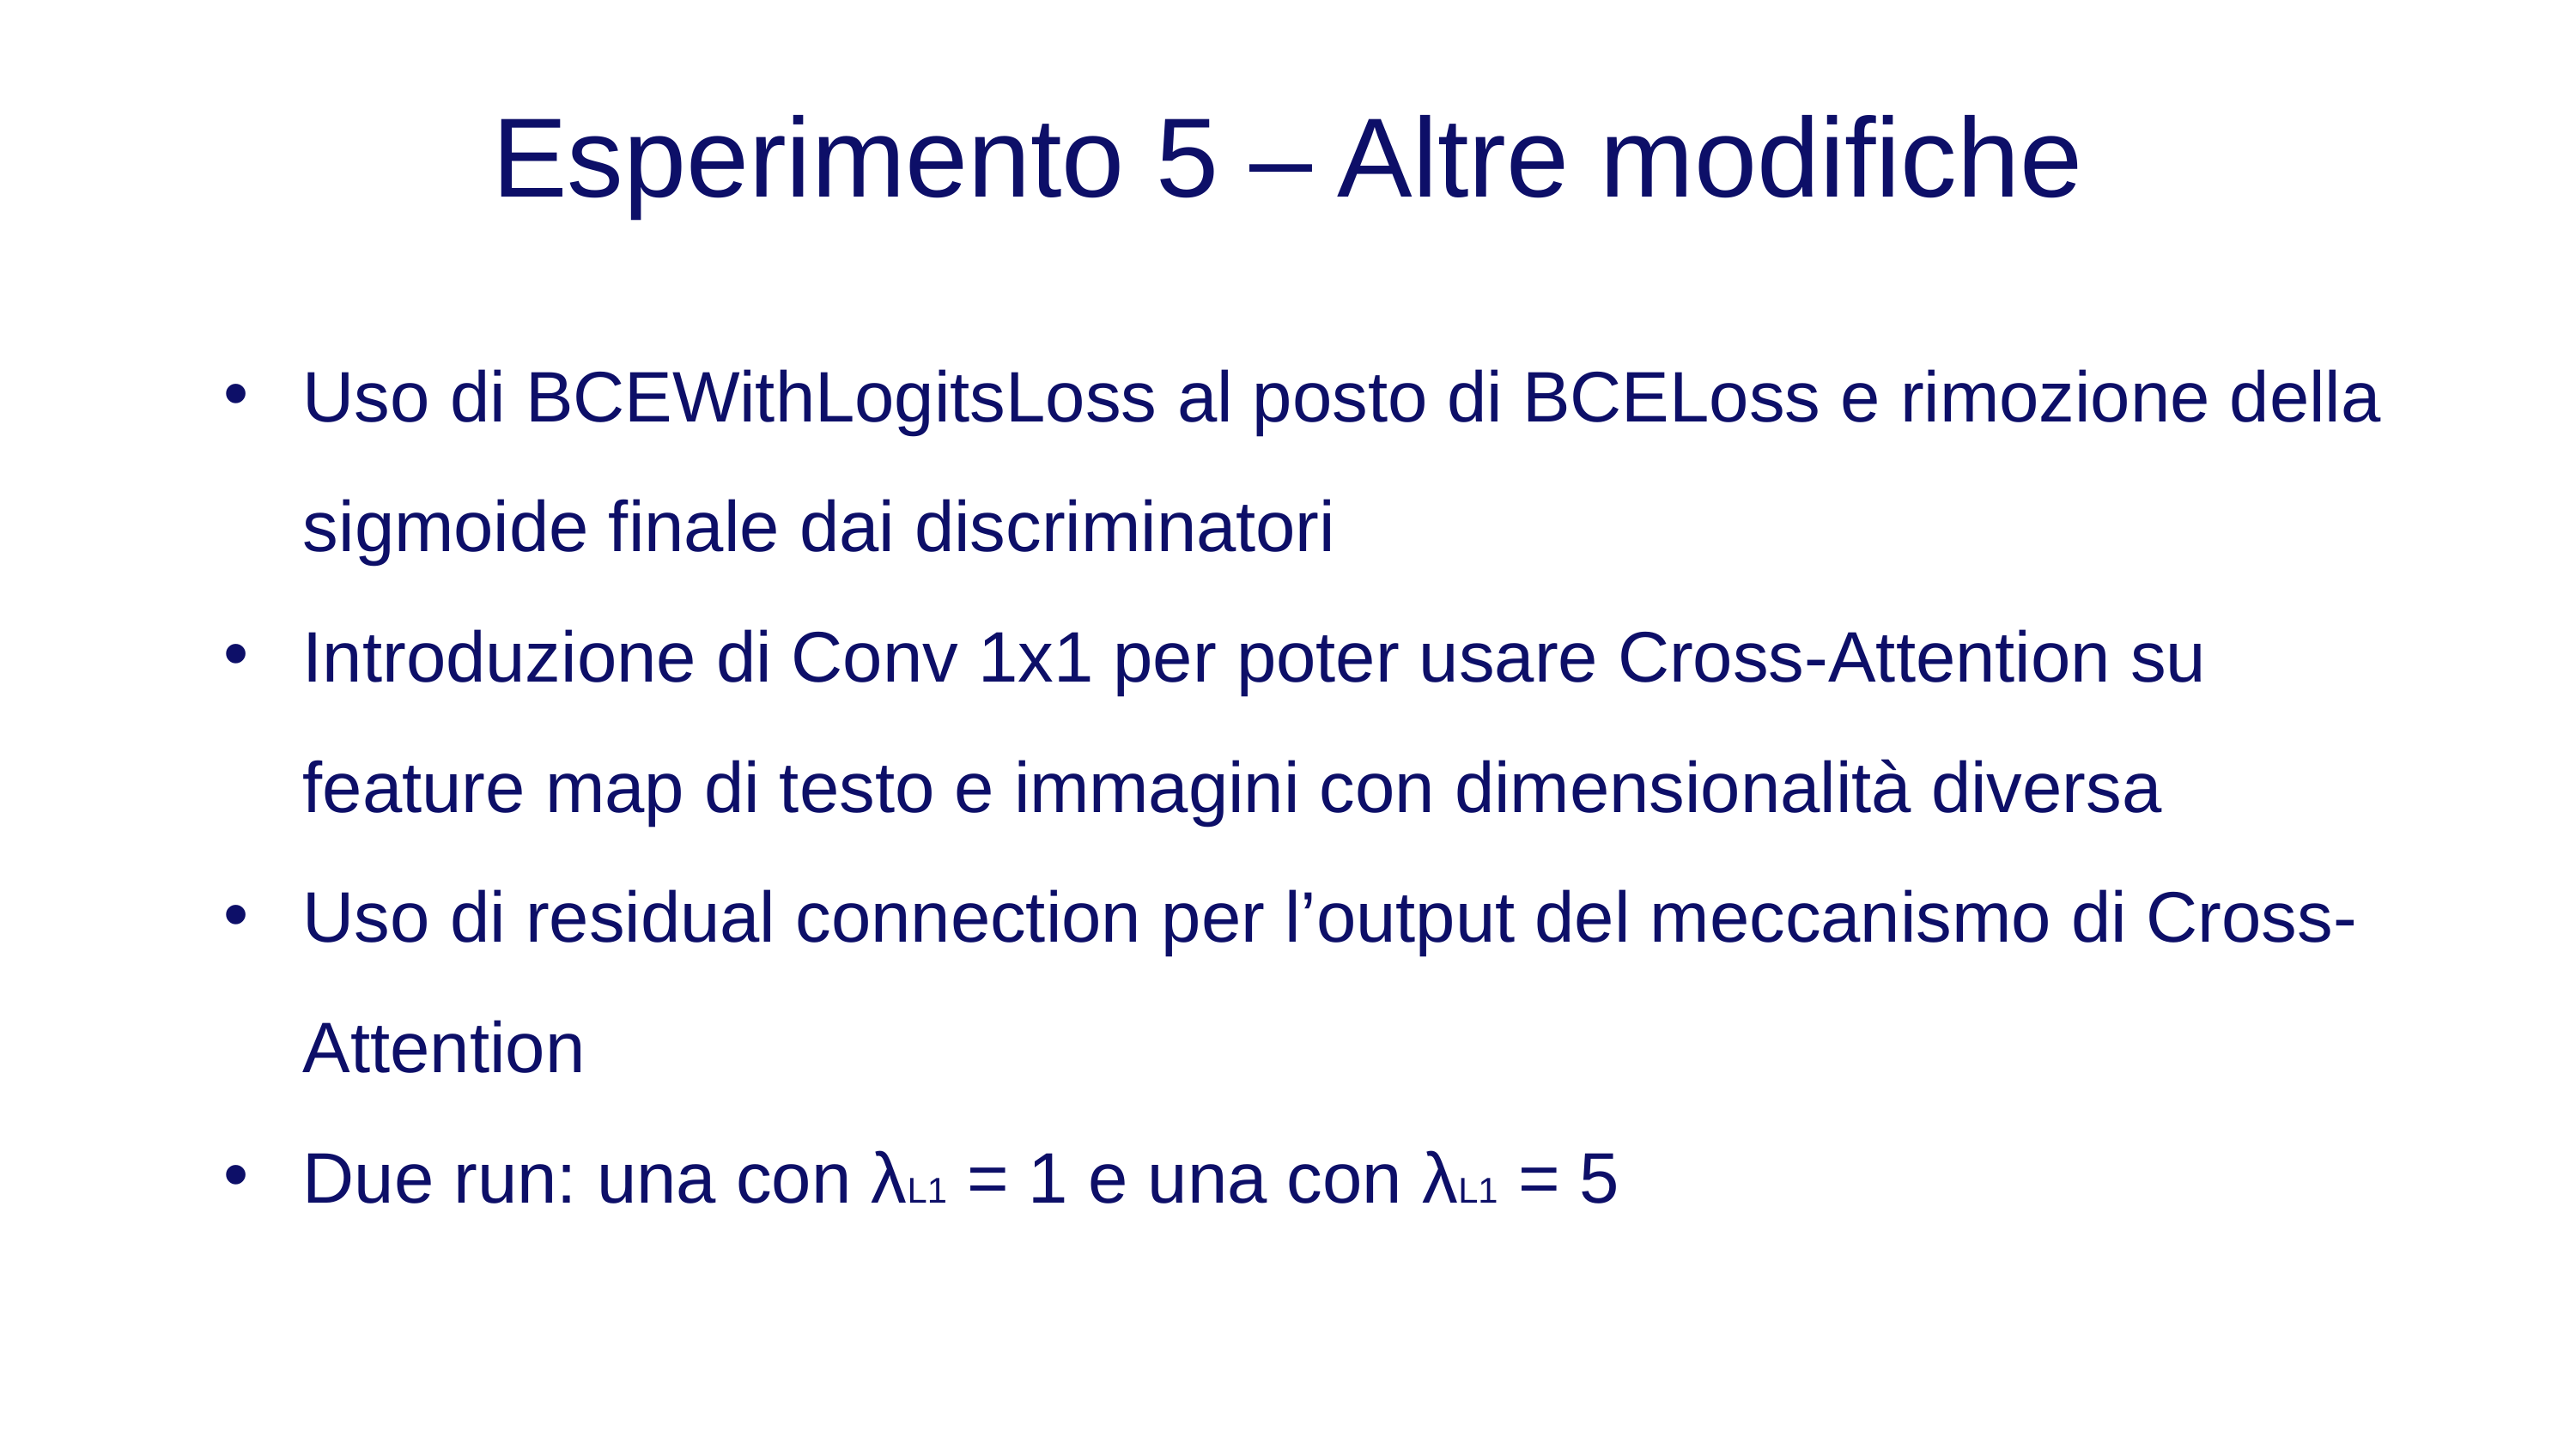

Esperimento 5 – Altre modifiche
Uso di BCEWithLogitsLoss al posto di BCELoss e rimozione della sigmoide finale dai discriminatori
Introduzione di Conv 1x1 per poter usare Cross-Attention su feature map di testo e immagini con dimensionalità diversa
Uso di residual connection per l’output del meccanismo di Cross-Attention
Due run: una con λL1 = 1 e una con λL1 = 5